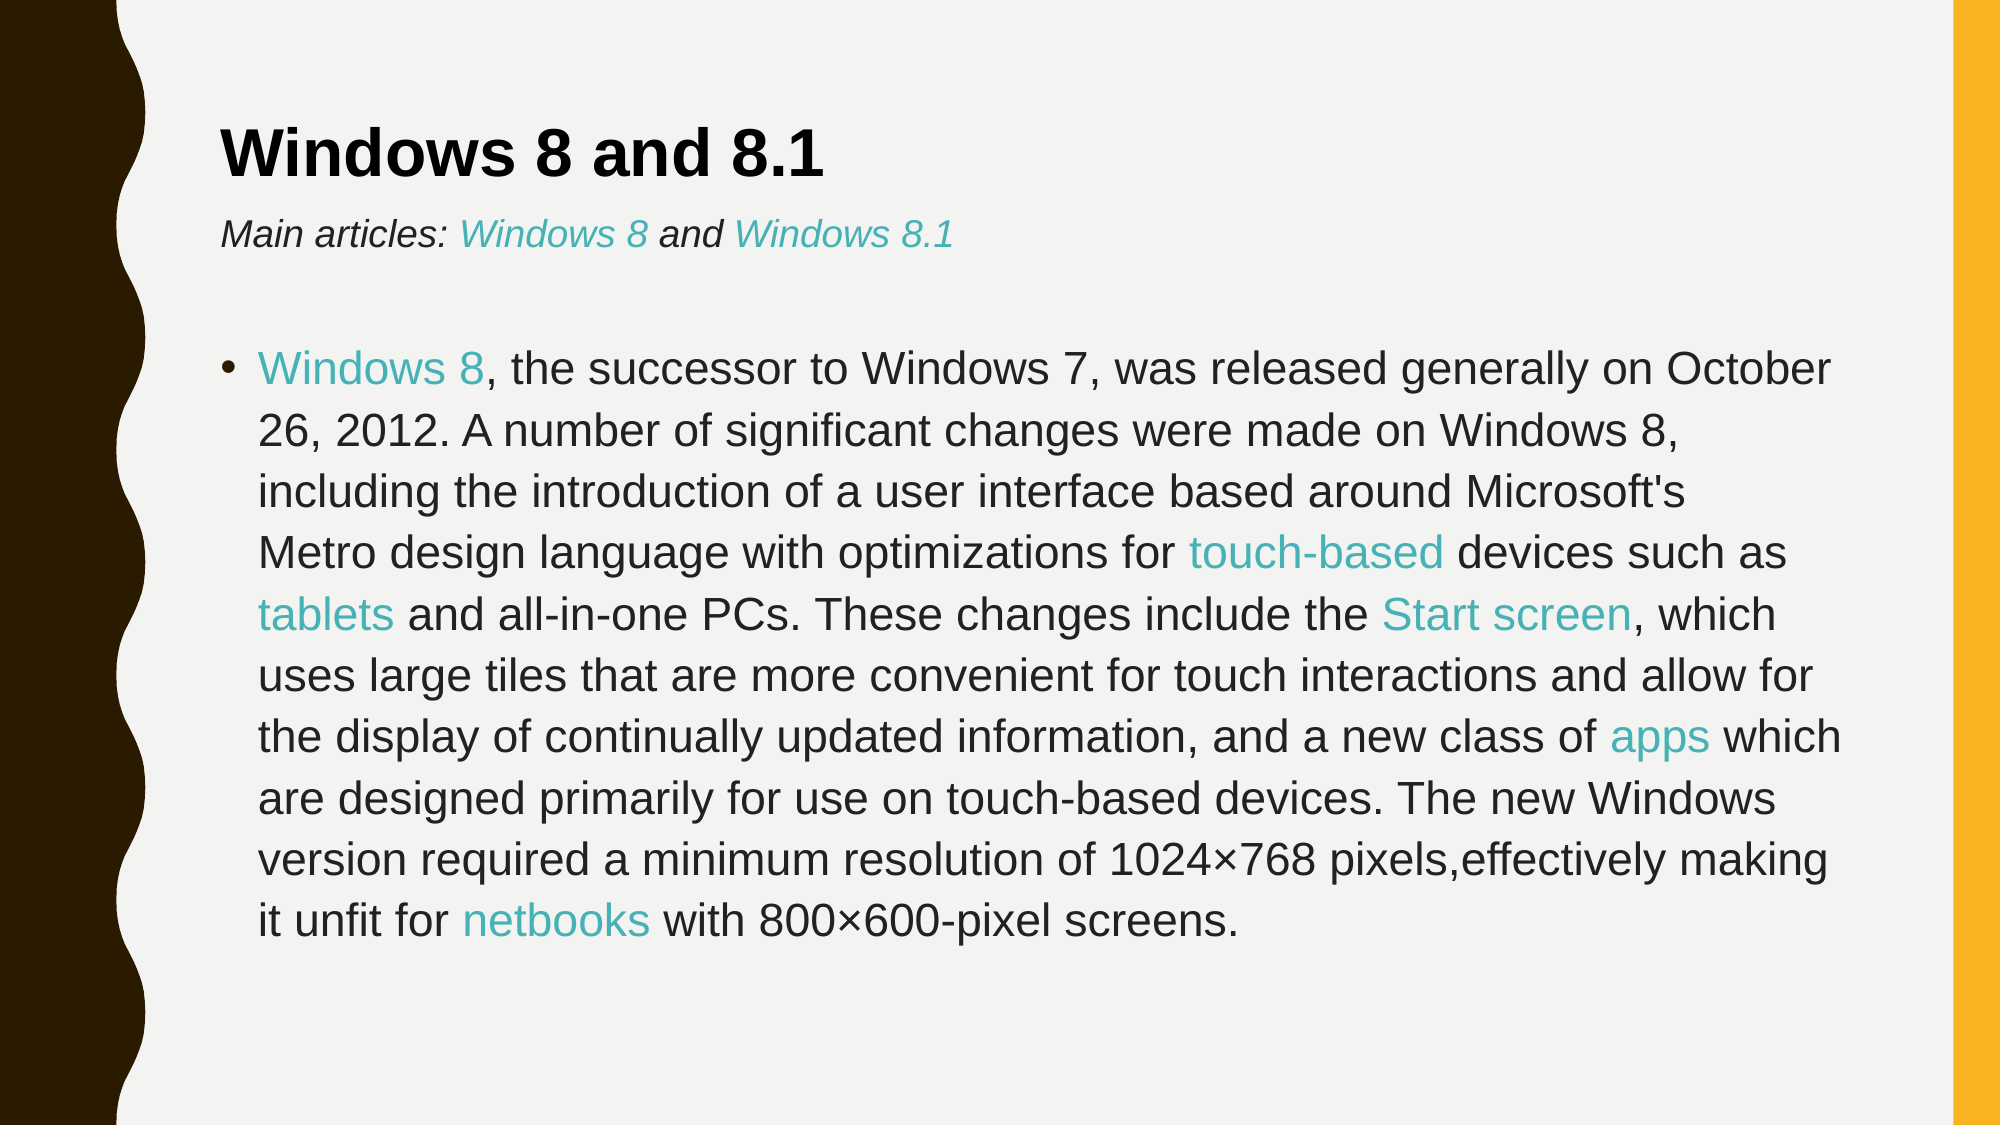

Windows 8 and 8.1
Main articles: Windows 8 and Windows 8.1

Windows 8, the successor to Windows 7, was released generally on October 26, 2012. A number of significant changes were made on Windows 8, including the introduction of a user interface based around Microsoft's Metro design language with optimizations for touch-based devices such as tablets and all-in-one PCs. These changes include the Start screen, which uses large tiles that are more convenient for touch interactions and allow for the display of continually updated information, and a new class of apps which are designed primarily for use on touch-based devices. The new Windows version required a minimum resolution of 1024×768 pixels,effectively making it unfit for netbooks with 800×600-pixel screens.